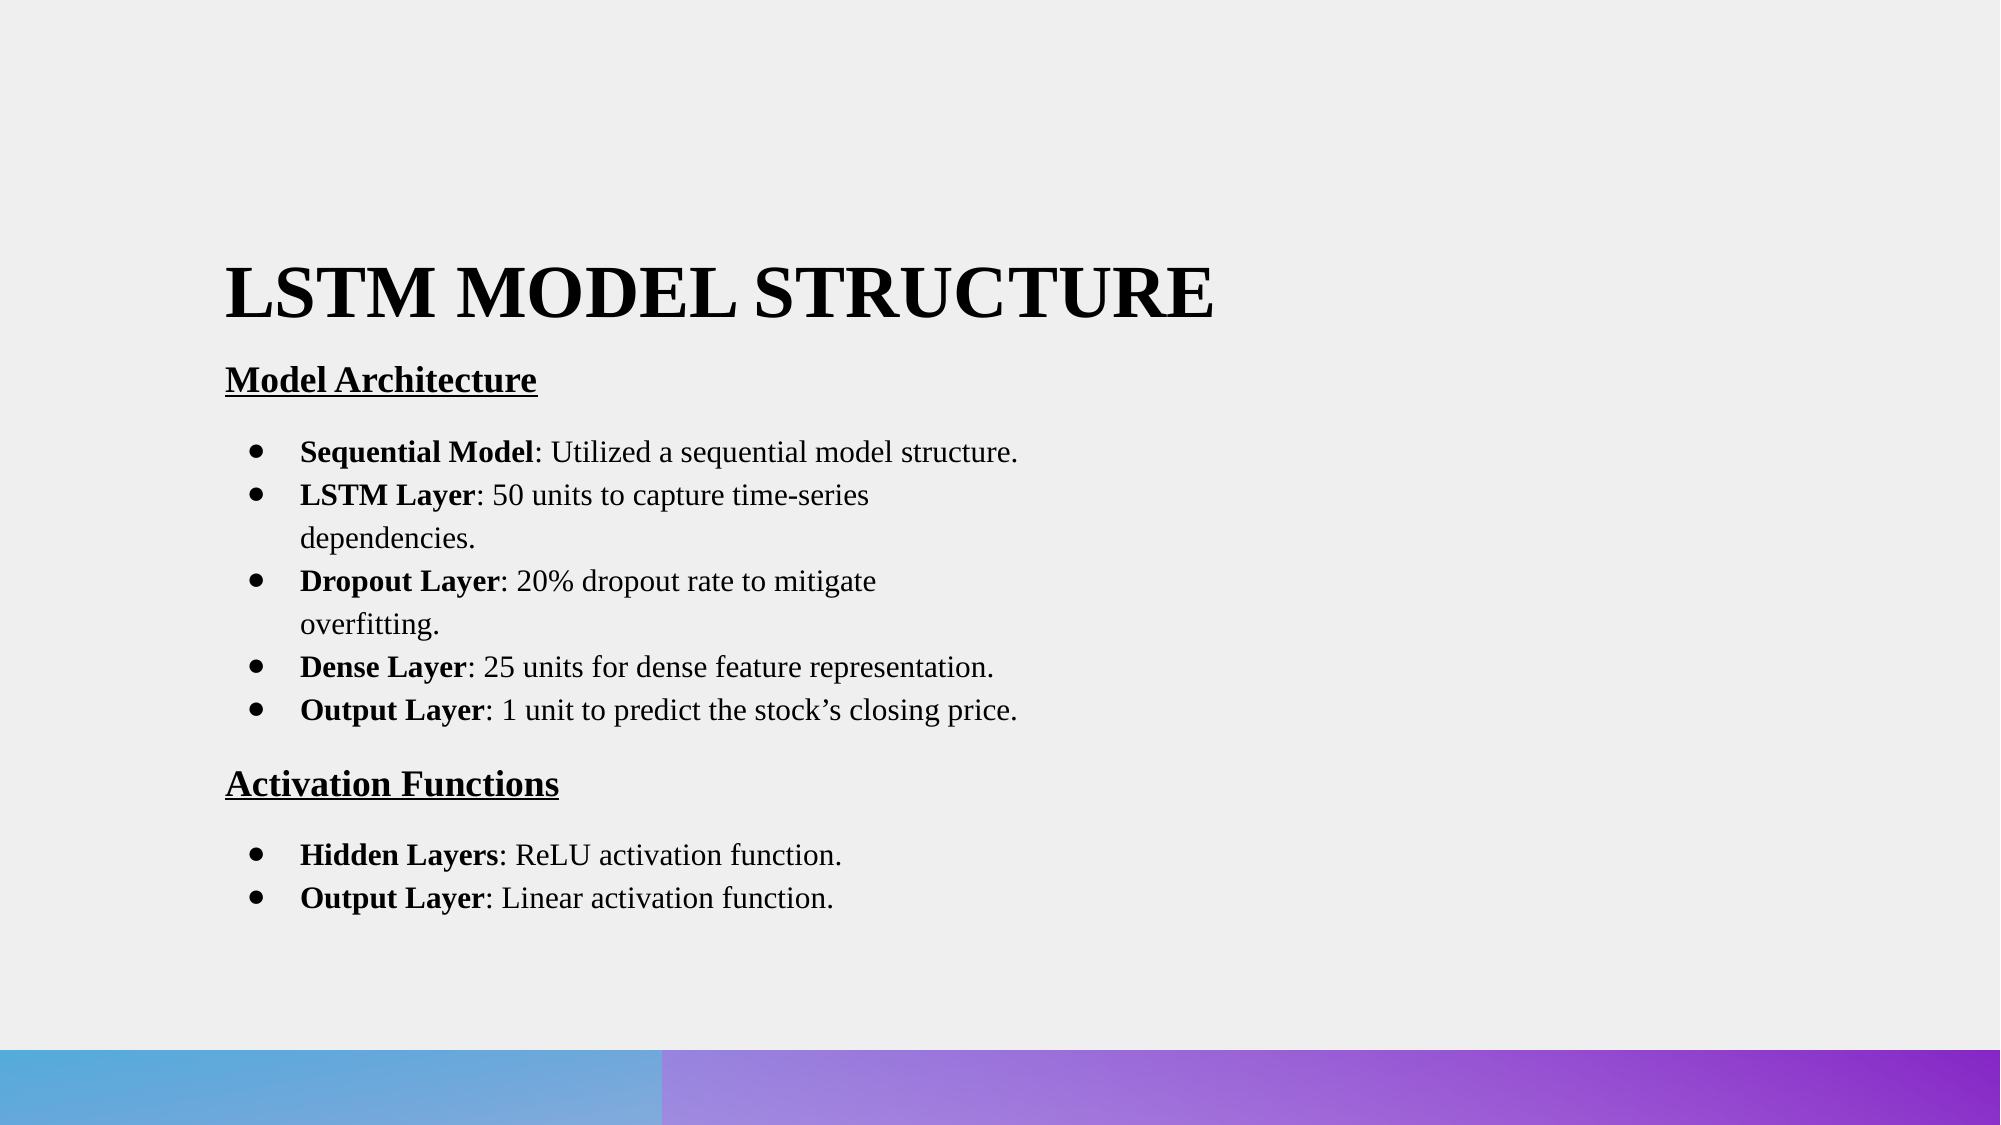

# LSTM MODEL STRUCTURE
Model Architecture
Sequential Model: Utilized a sequential model structure.
LSTM Layer: 50 units to capture time-series dependencies.
Dropout Layer: 20% dropout rate to mitigate overfitting.
Dense Layer: 25 units for dense feature representation.
Output Layer: 1 unit to predict the stock’s closing price.
Activation Functions
Hidden Layers: ReLU activation function.
Output Layer: Linear activation function.